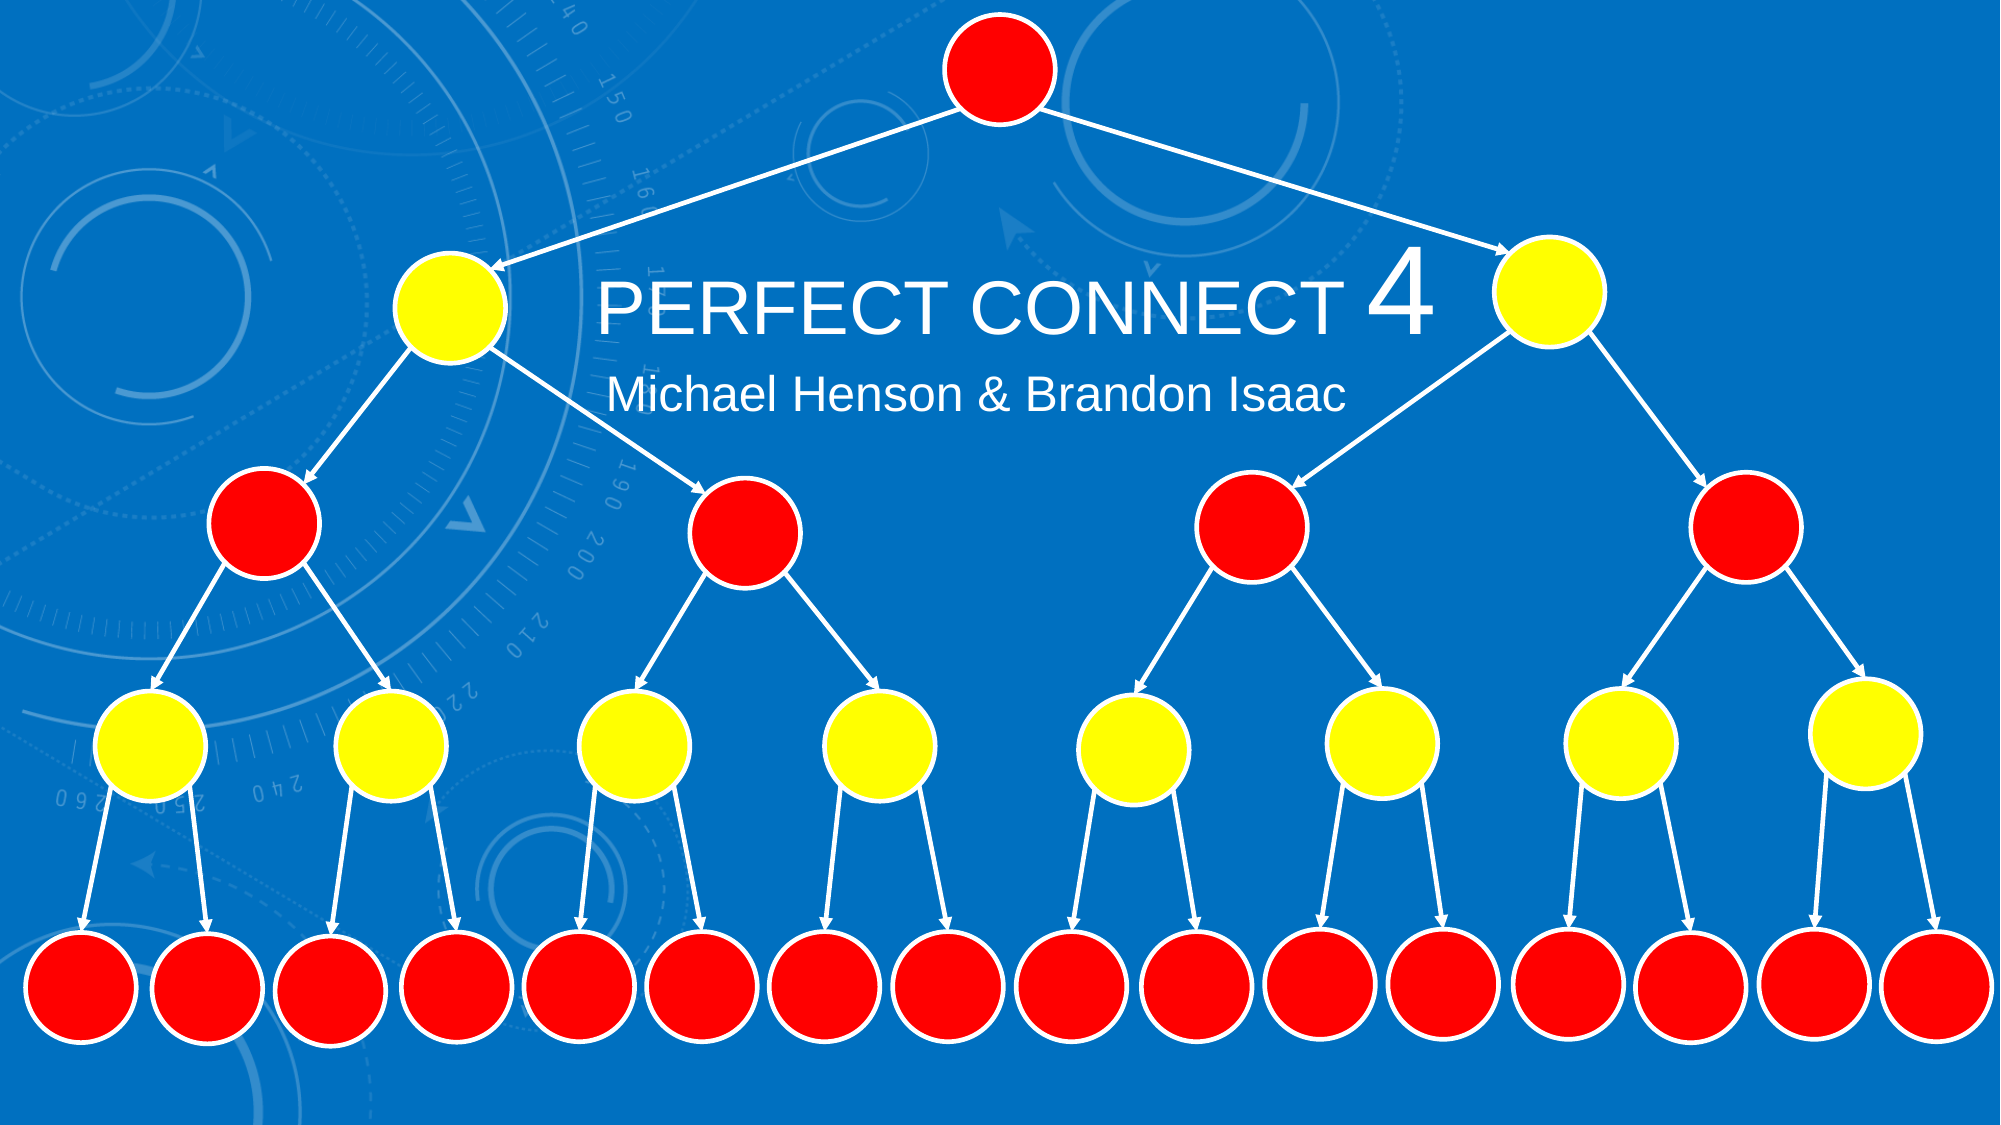

# Perfect Connect 4

Michael Henson & Brandon Isaac